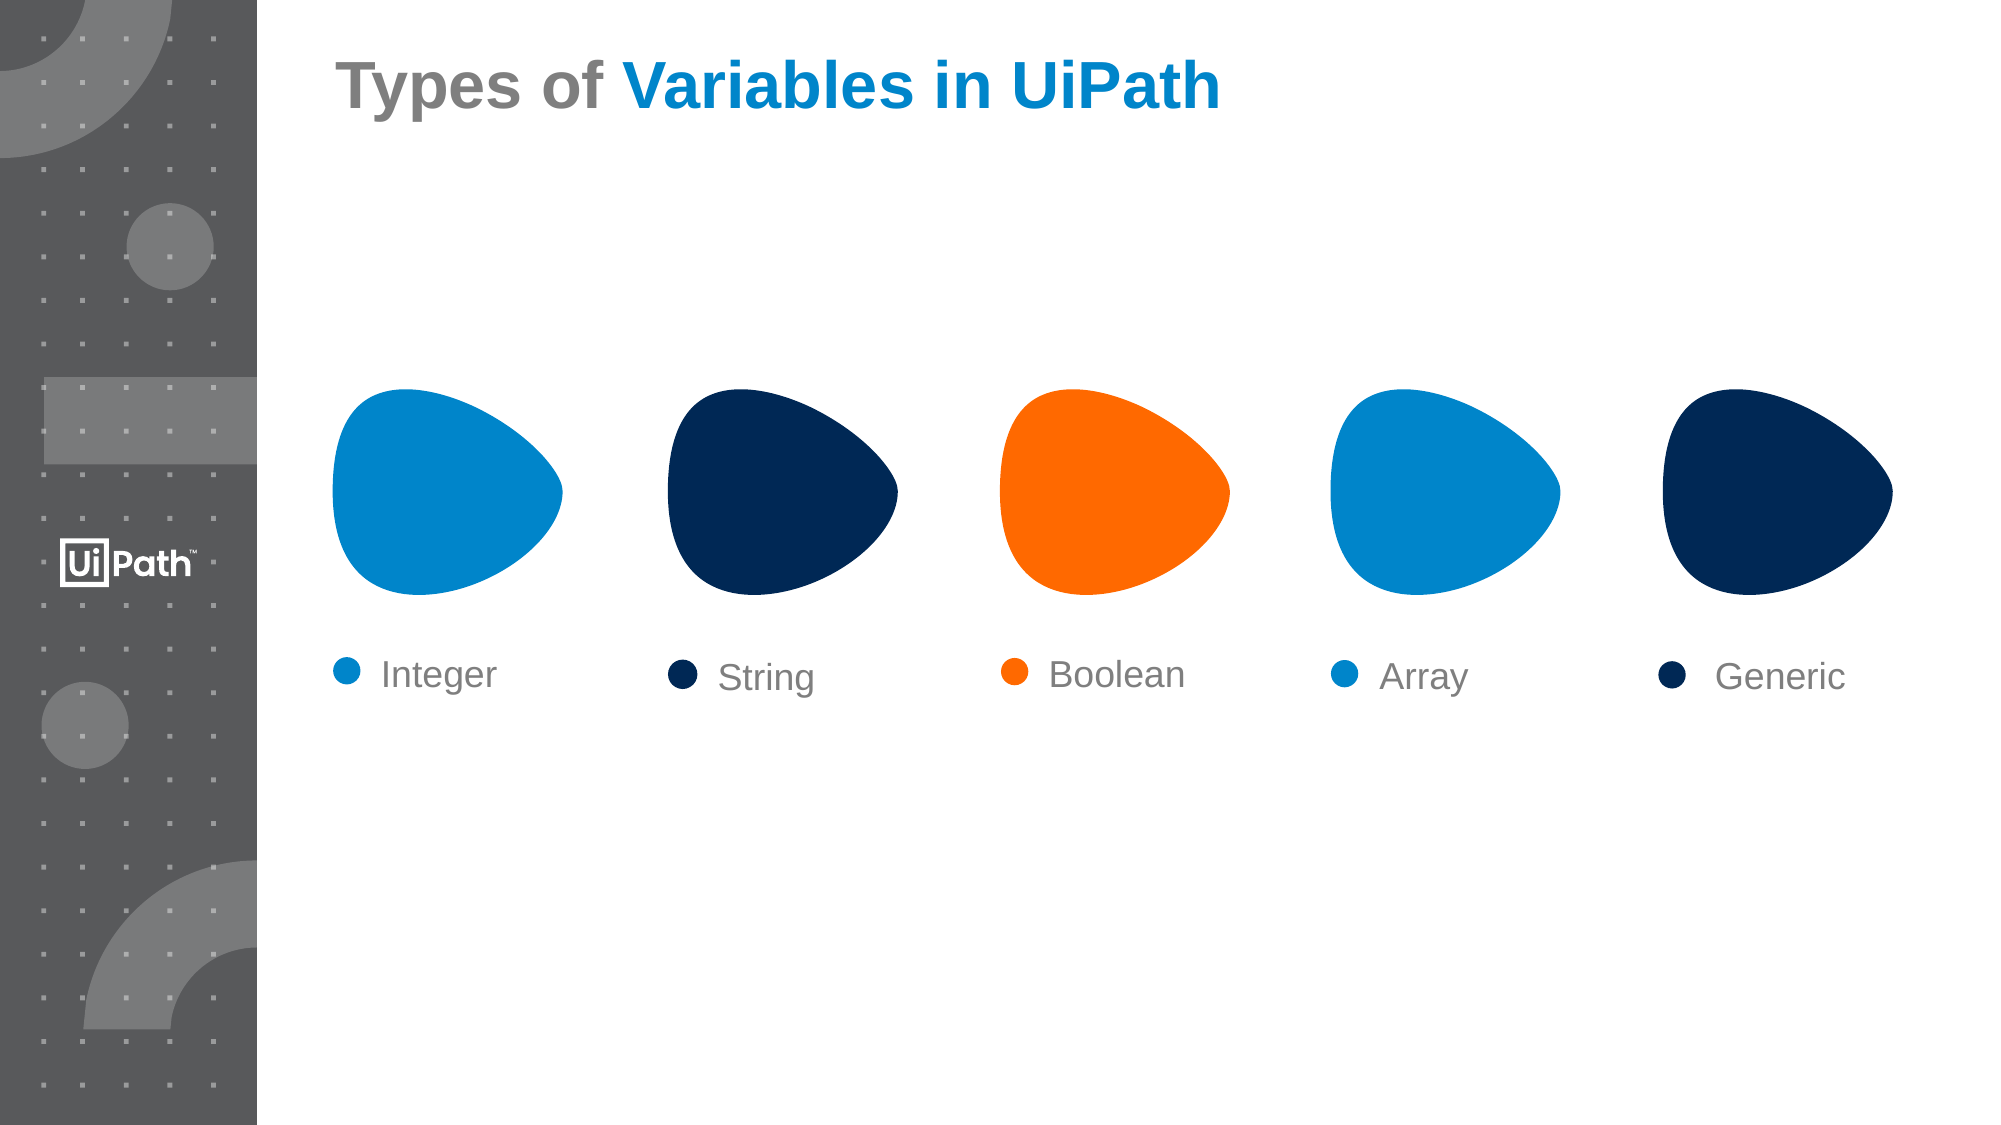

Types of Variables in UiPath

Integer

String

Boolean

Array

Generic